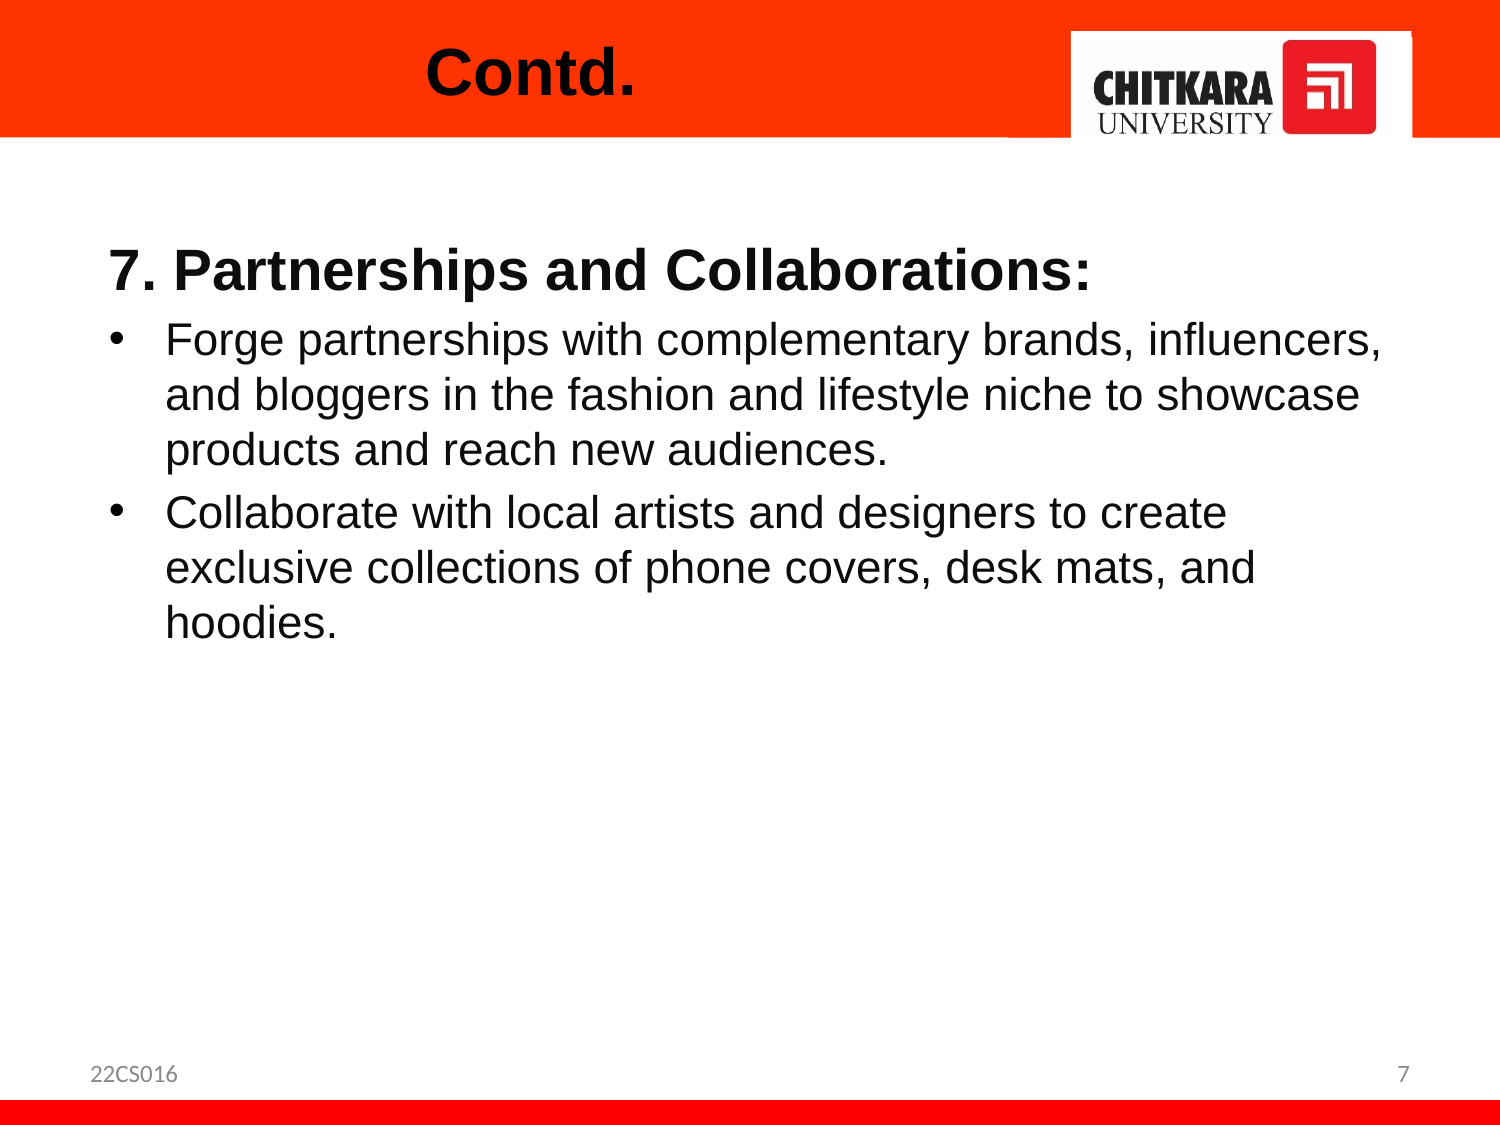

# Contd.
7. Partnerships and Collaborations:
Forge partnerships with complementary brands, influencers, and bloggers in the fashion and lifestyle niche to showcase products and reach new audiences.
Collaborate with local artists and designers to create exclusive collections of phone covers, desk mats, and hoodies.

22CS016
7